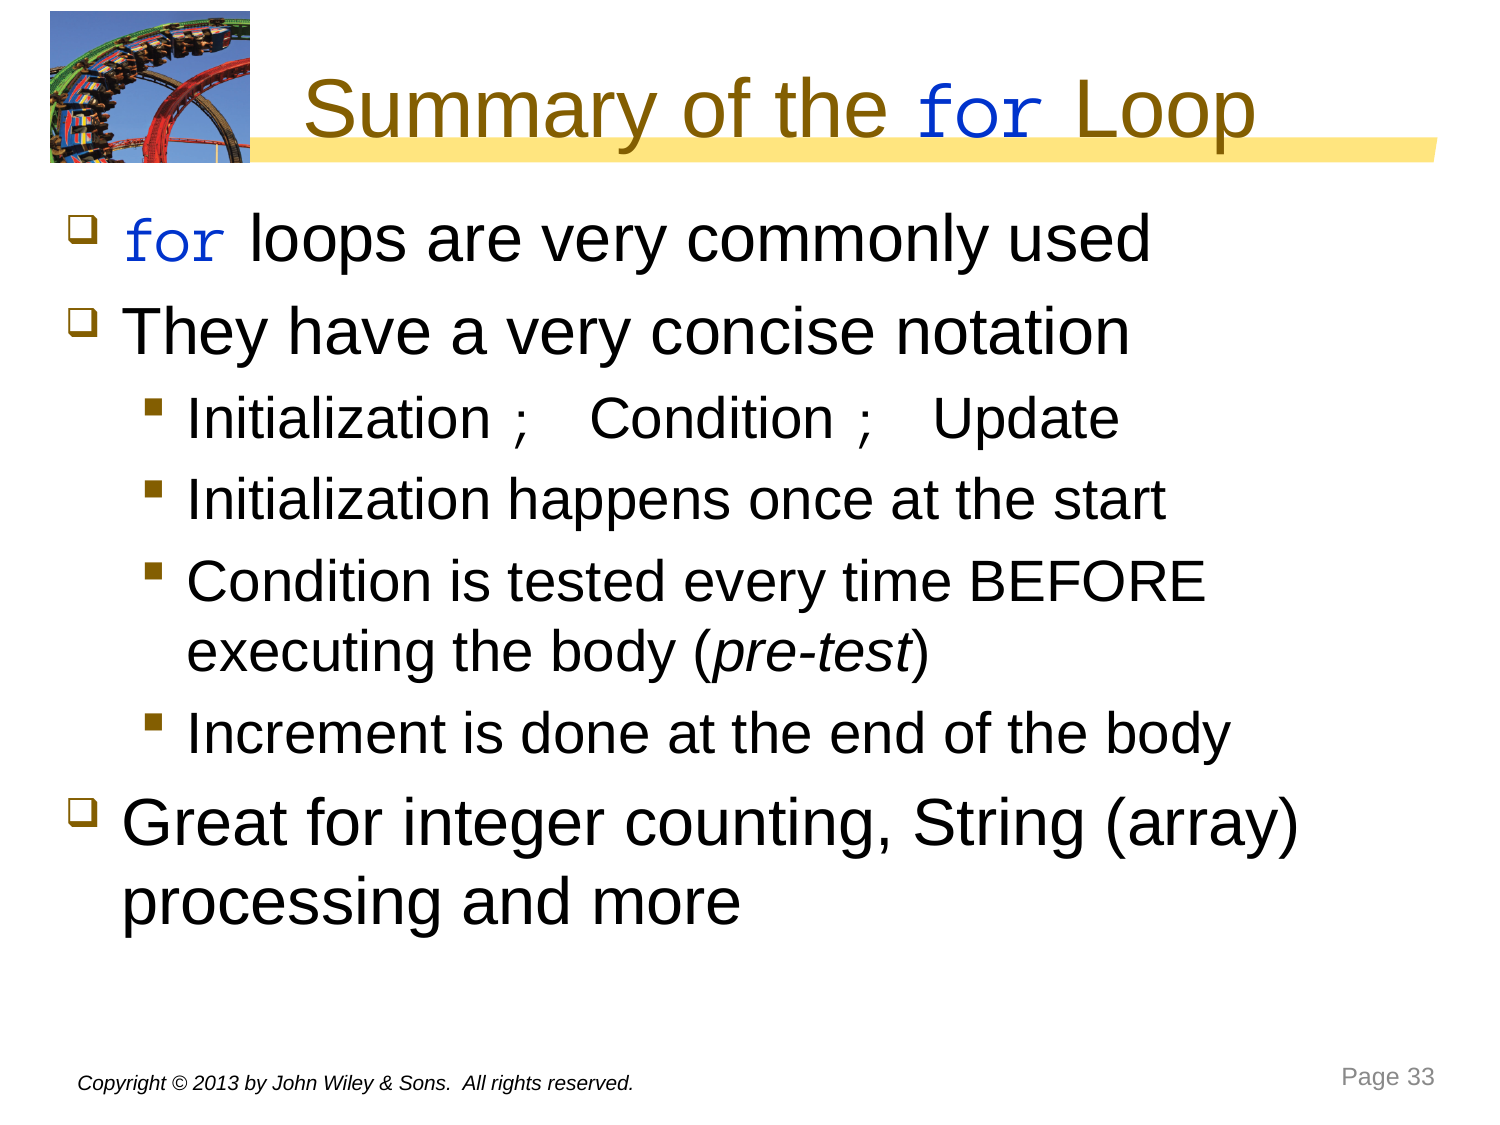

# Summary of the for Loop
for loops are very commonly used
They have a very concise notation
Initialization ;   Condition ;   Update
Initialization happens once at the start
Condition is tested every time BEFORE executing the body (pre-test)
Increment is done at the end of the body
Great for integer counting, String (array) processing and more

Copyright © 2013 by John Wiley & Sons.  All rights reserved.
Page 33